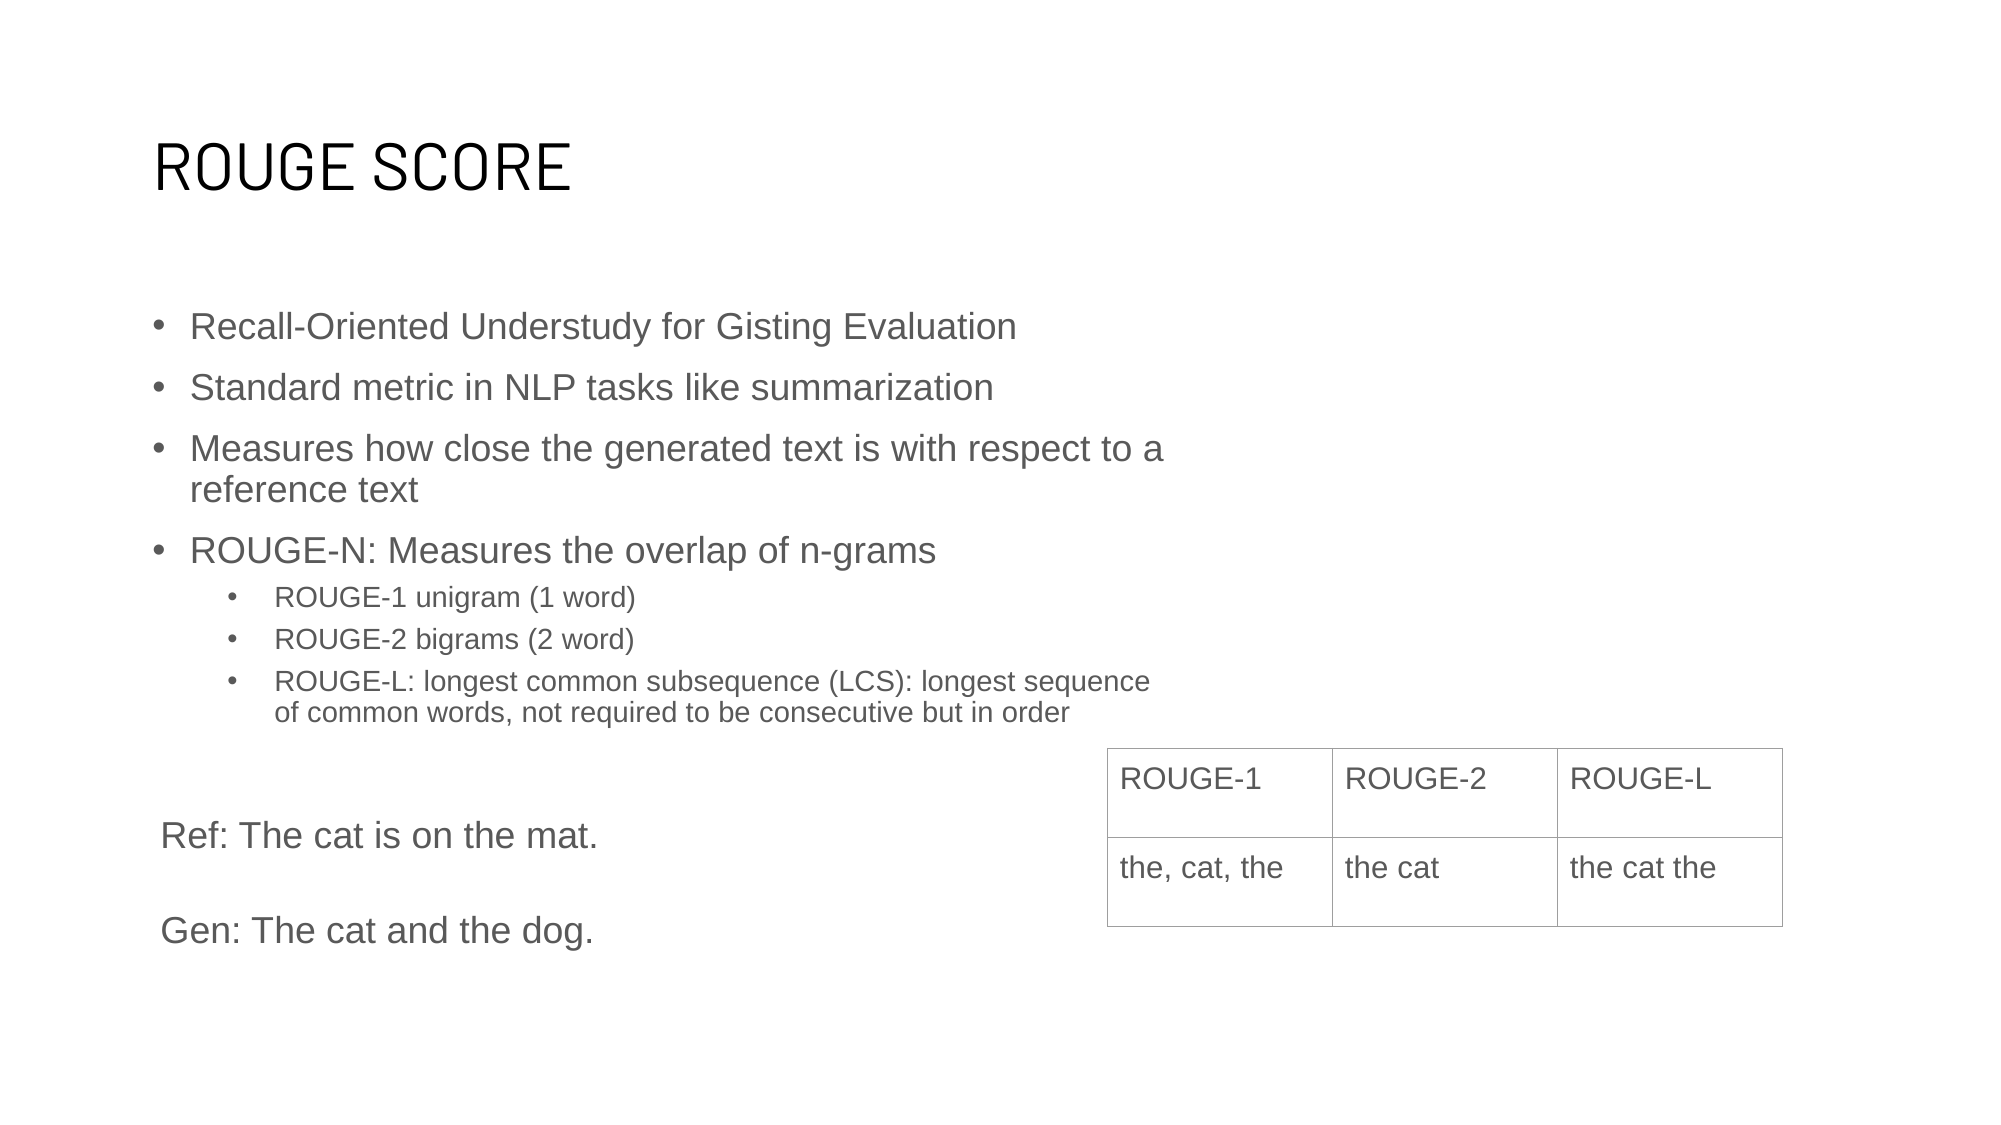

# ROUGE SCORE
Recall-Oriented Understudy for Gisting Evaluation
Standard metric in NLP tasks like summarization
Measures how close the generated text is with respect to a reference text
ROUGE-N: Measures the overlap of n-grams
ROUGE-1 unigram (1 word)
ROUGE-2 bigrams (2 word)
ROUGE-L: longest common subsequence (LCS): longest sequence of common words, not required to be consecutive but in order

| ROUGE-1 | ROUGE-2 | ROUGE-L |
| --- | --- | --- |
| the, cat, the | the cat | the cat the |

Ref: The cat is on the mat.
Gen: The cat and the dog.